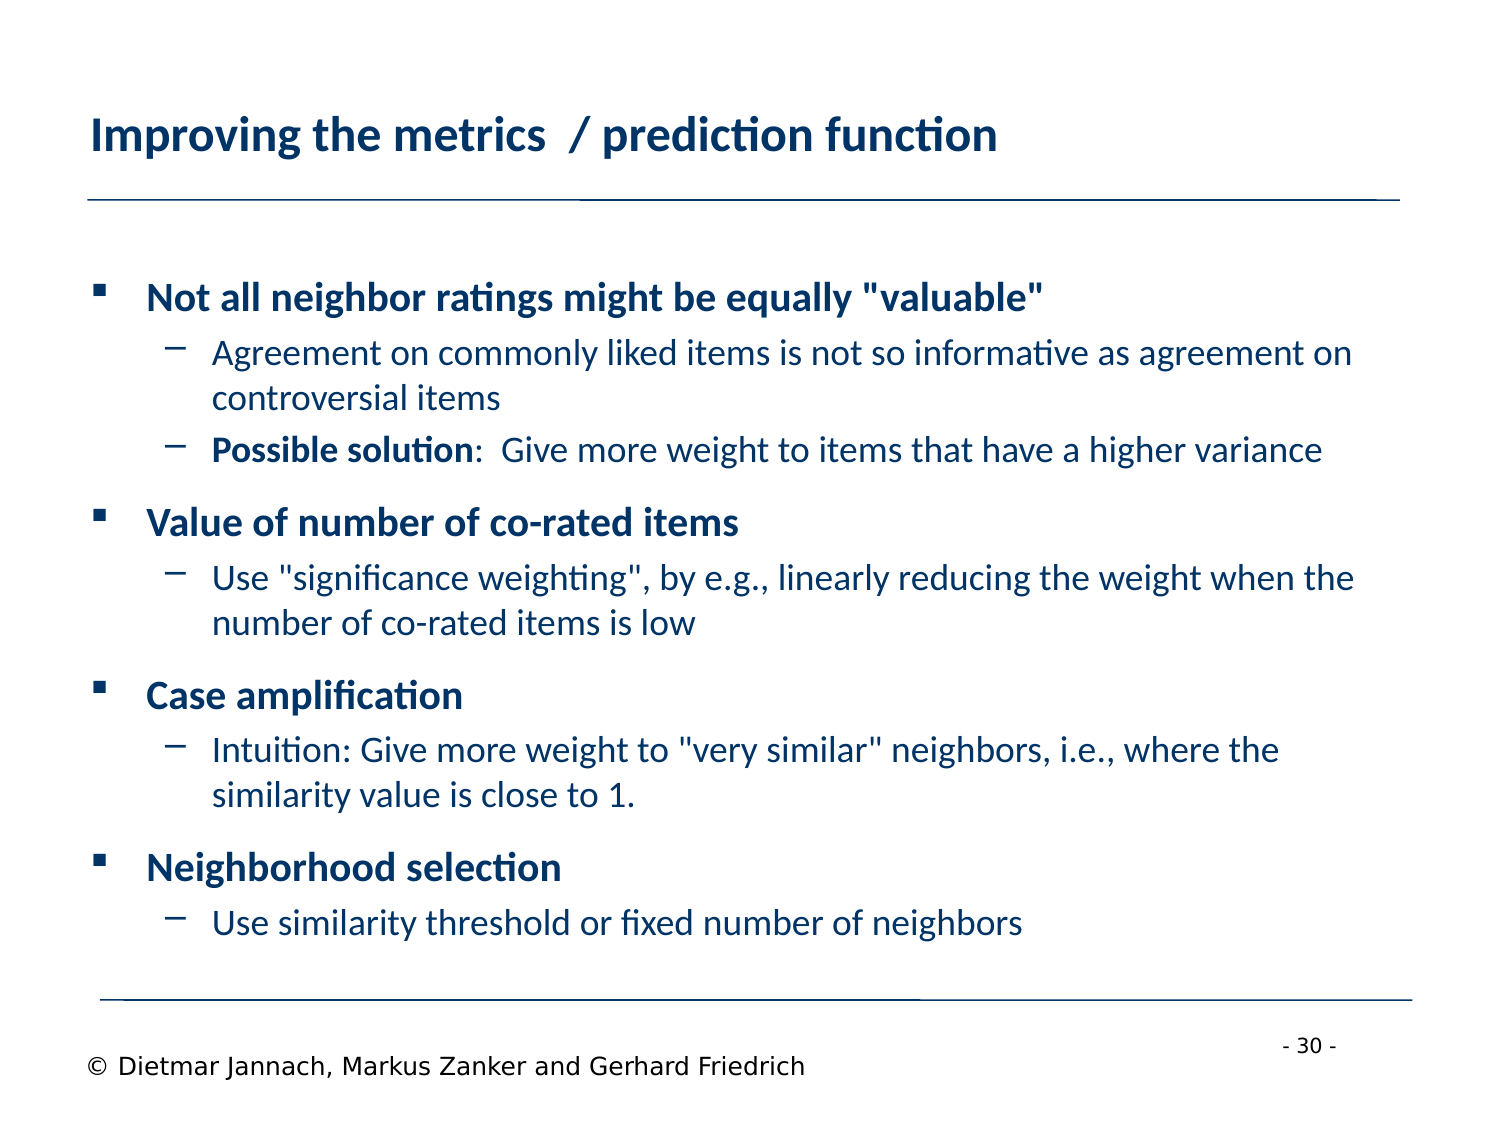

# Improving the metrics  / prediction function
Not all neighbor ratings might be equally "valuable"
Agreement on commonly liked items is not so informative as agreement on controversial items
Possible solution:  Give more weight to items that have a higher variance
Value of number of co-rated items
Use "significance weighting", by e.g., linearly reducing the weight when the number of co-rated items is low
Case amplification
Intuition: Give more weight to "very similar" neighbors, i.e., where the similarity value is close to 1.
Neighborhood selection
Use similarity threshold or fixed number of neighbors